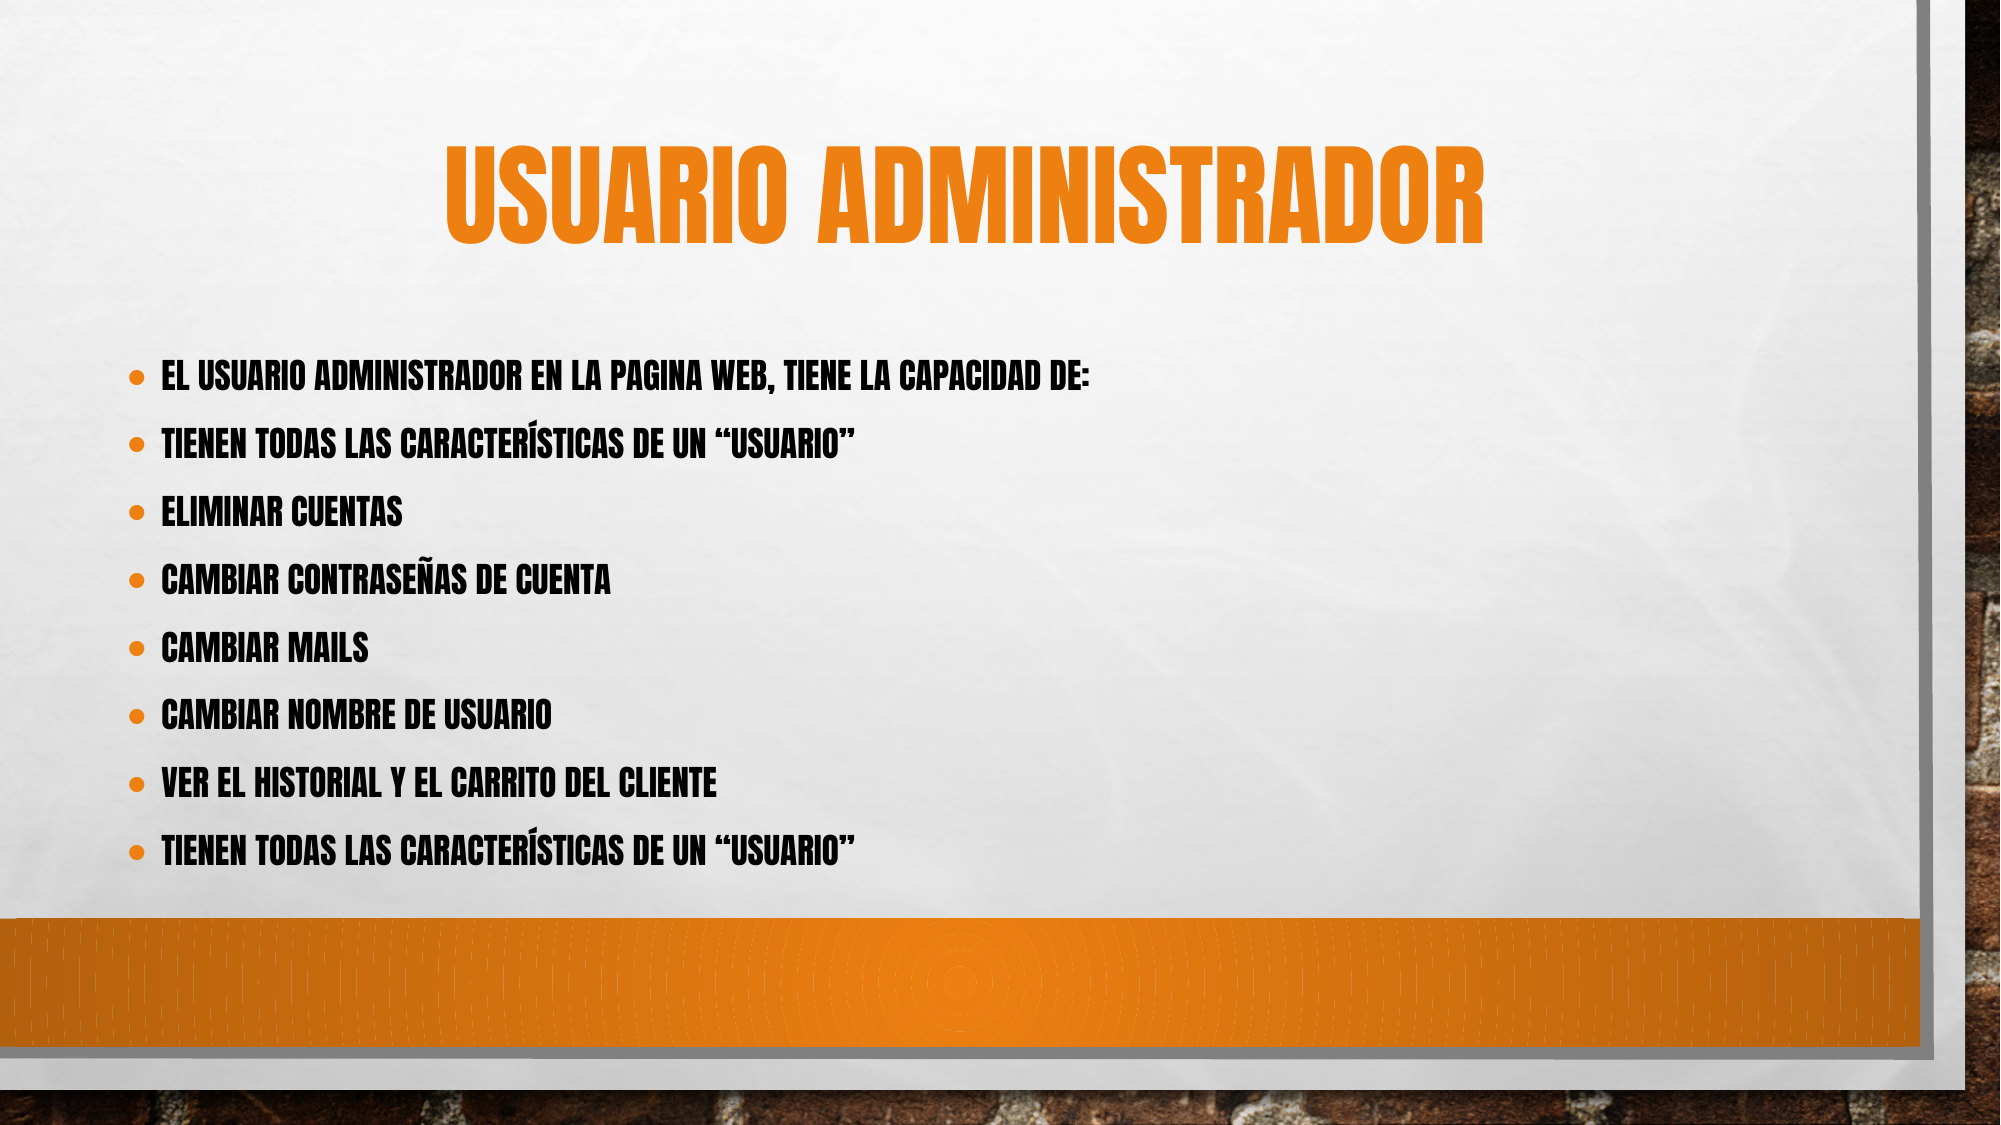

# Usuario Administrador
El usuario administrador en la pagina web, tiene la capacidad de:
Tienen todas las características de un “usuario”
Eliminar cuentas
Cambiar contraseñas de cuenta
Cambiar mails
Cambiar nombre de usuario
Ver el historial y el carrito del cliente
Tienen todas las características de un “usuario”